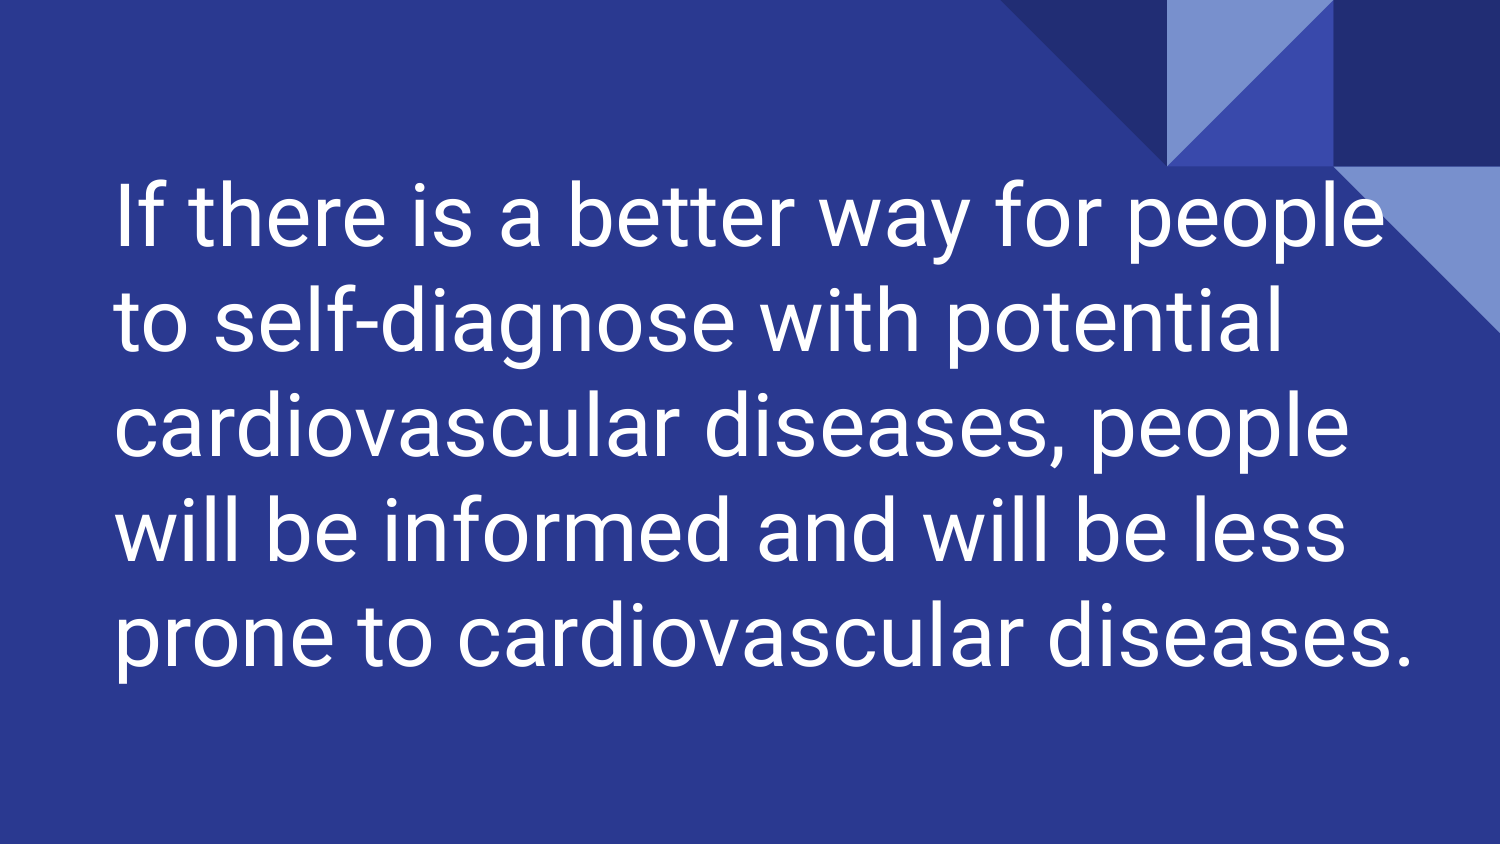

# If there is a better way for people to self-diagnose with potential cardiovascular diseases, people will be informed and will be less prone to cardiovascular diseases.